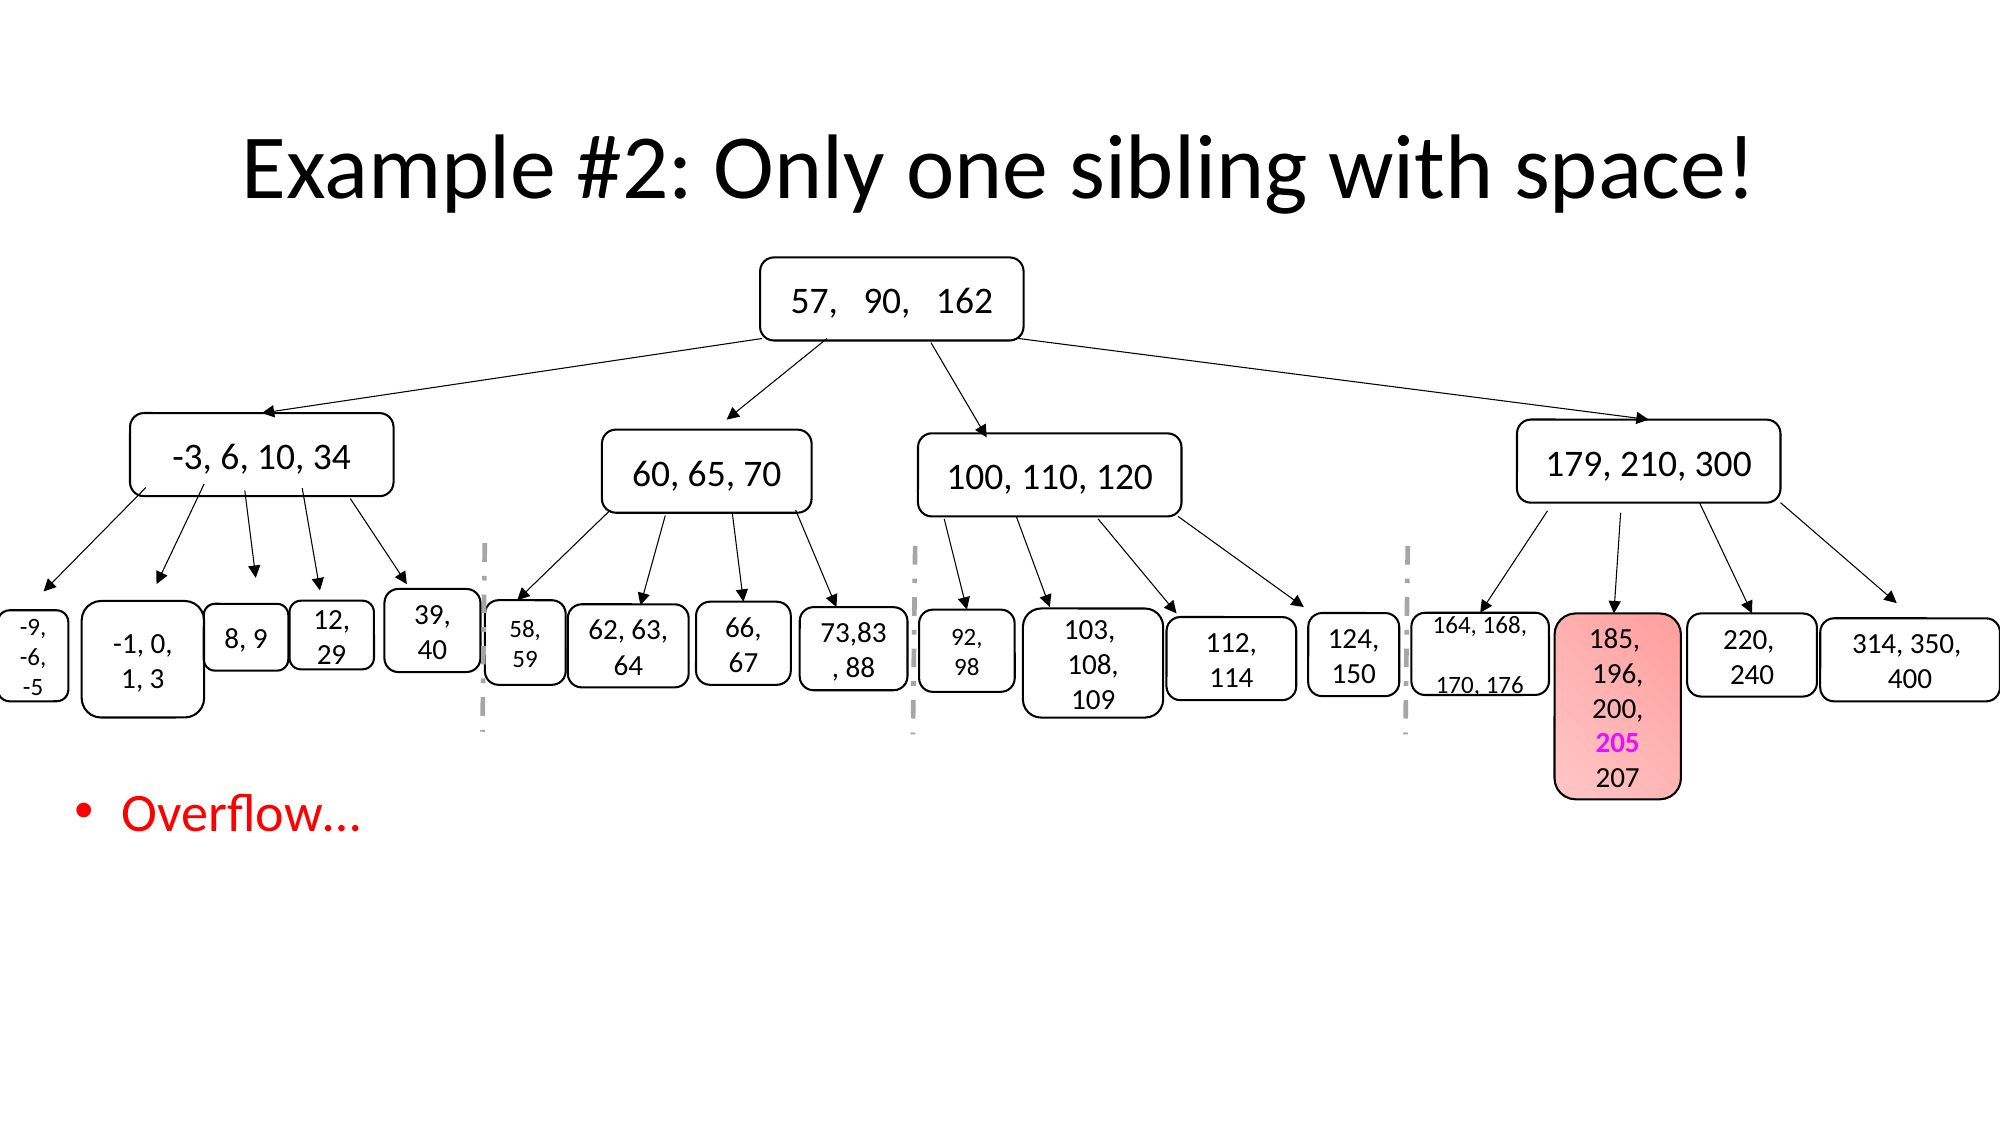

# Example #2: Only one sibling with space!
57,   90,   162
-3, 6, 10, 34
179, 210, 300
60, 65, 70
100, 110, 120
39, 40
58, 59
12, 29
-1, 0, 1, 3
66, 67
8, 9
62, 63, 64
73,83, 88
103,
108, 109
92, 98
-9, -6,
-5
164, 168,
170, 176
124, 150
185,
196, 200,
205 207
220,
240
112, 114
314, 350,
400
Overflow…